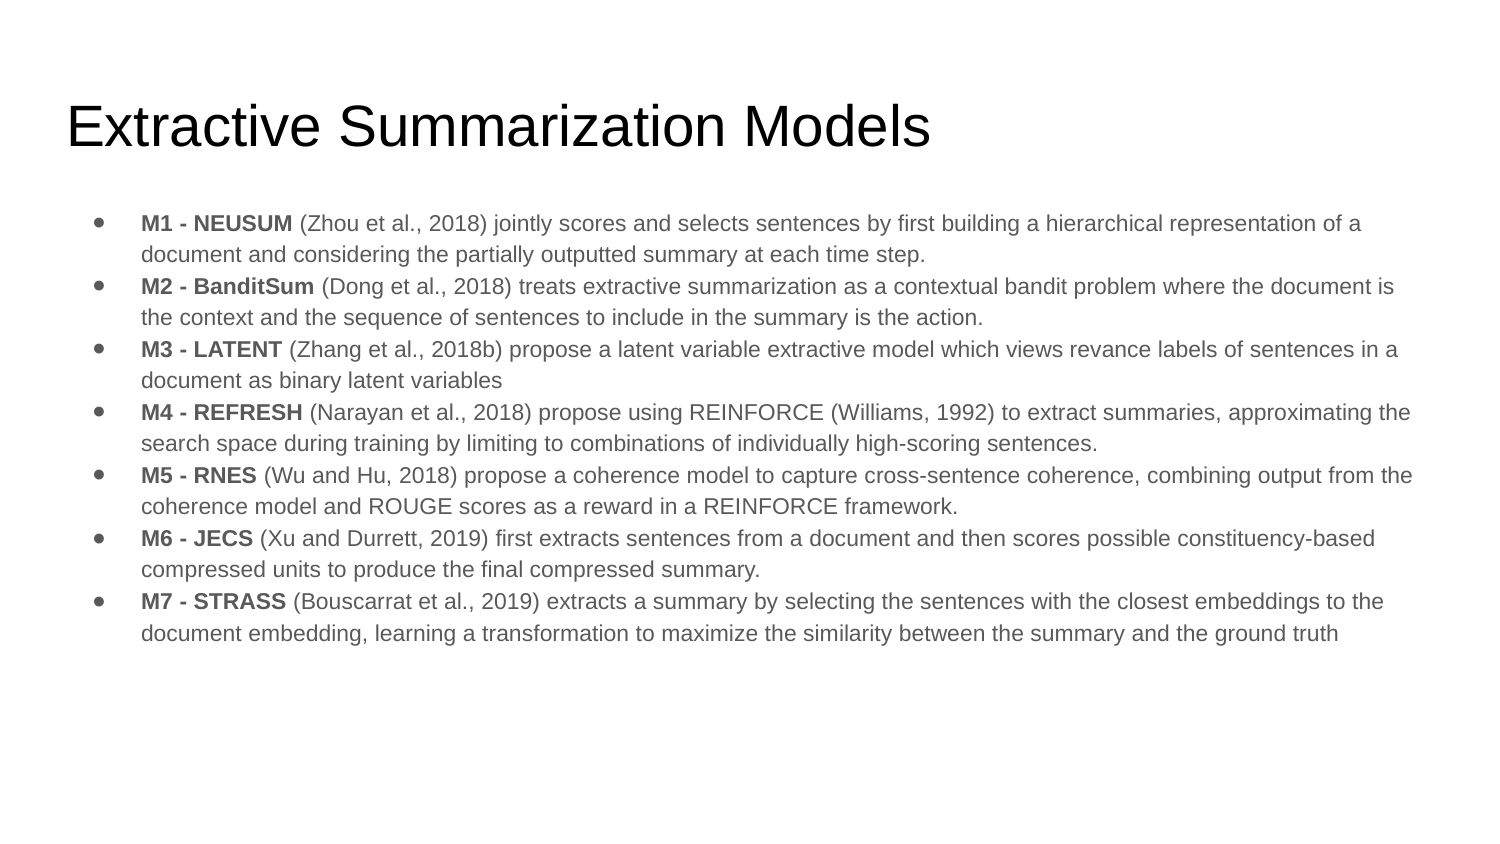

# Extractive Summarization Models
M1 - NEUSUM (Zhou et al., 2018) jointly scores and selects sentences by first building a hierarchical representation of a document and considering the partially outputted summary at each time step.
M2 - BanditSum (Dong et al., 2018) treats extractive summarization as a contextual bandit problem where the document is the context and the sequence of sentences to include in the summary is the action.
M3 - LATENT (Zhang et al., 2018b) propose a latent variable extractive model which views revance labels of sentences in a document as binary latent variables
M4 - REFRESH (Narayan et al., 2018) propose using REINFORCE (Williams, 1992) to extract summaries, approximating the search space during training by limiting to combinations of individually high-scoring sentences.
M5 - RNES (Wu and Hu, 2018) propose a coherence model to capture cross-sentence coherence, combining output from the coherence model and ROUGE scores as a reward in a REINFORCE framework.
M6 - JECS (Xu and Durrett, 2019) first extracts sentences from a document and then scores possible constituency-based compressed units to produce the final compressed summary.
M7 - STRASS (Bouscarrat et al., 2019) extracts a summary by selecting the sentences with the closest embeddings to the document embedding, learning a transformation to maximize the similarity between the summary and the ground truth